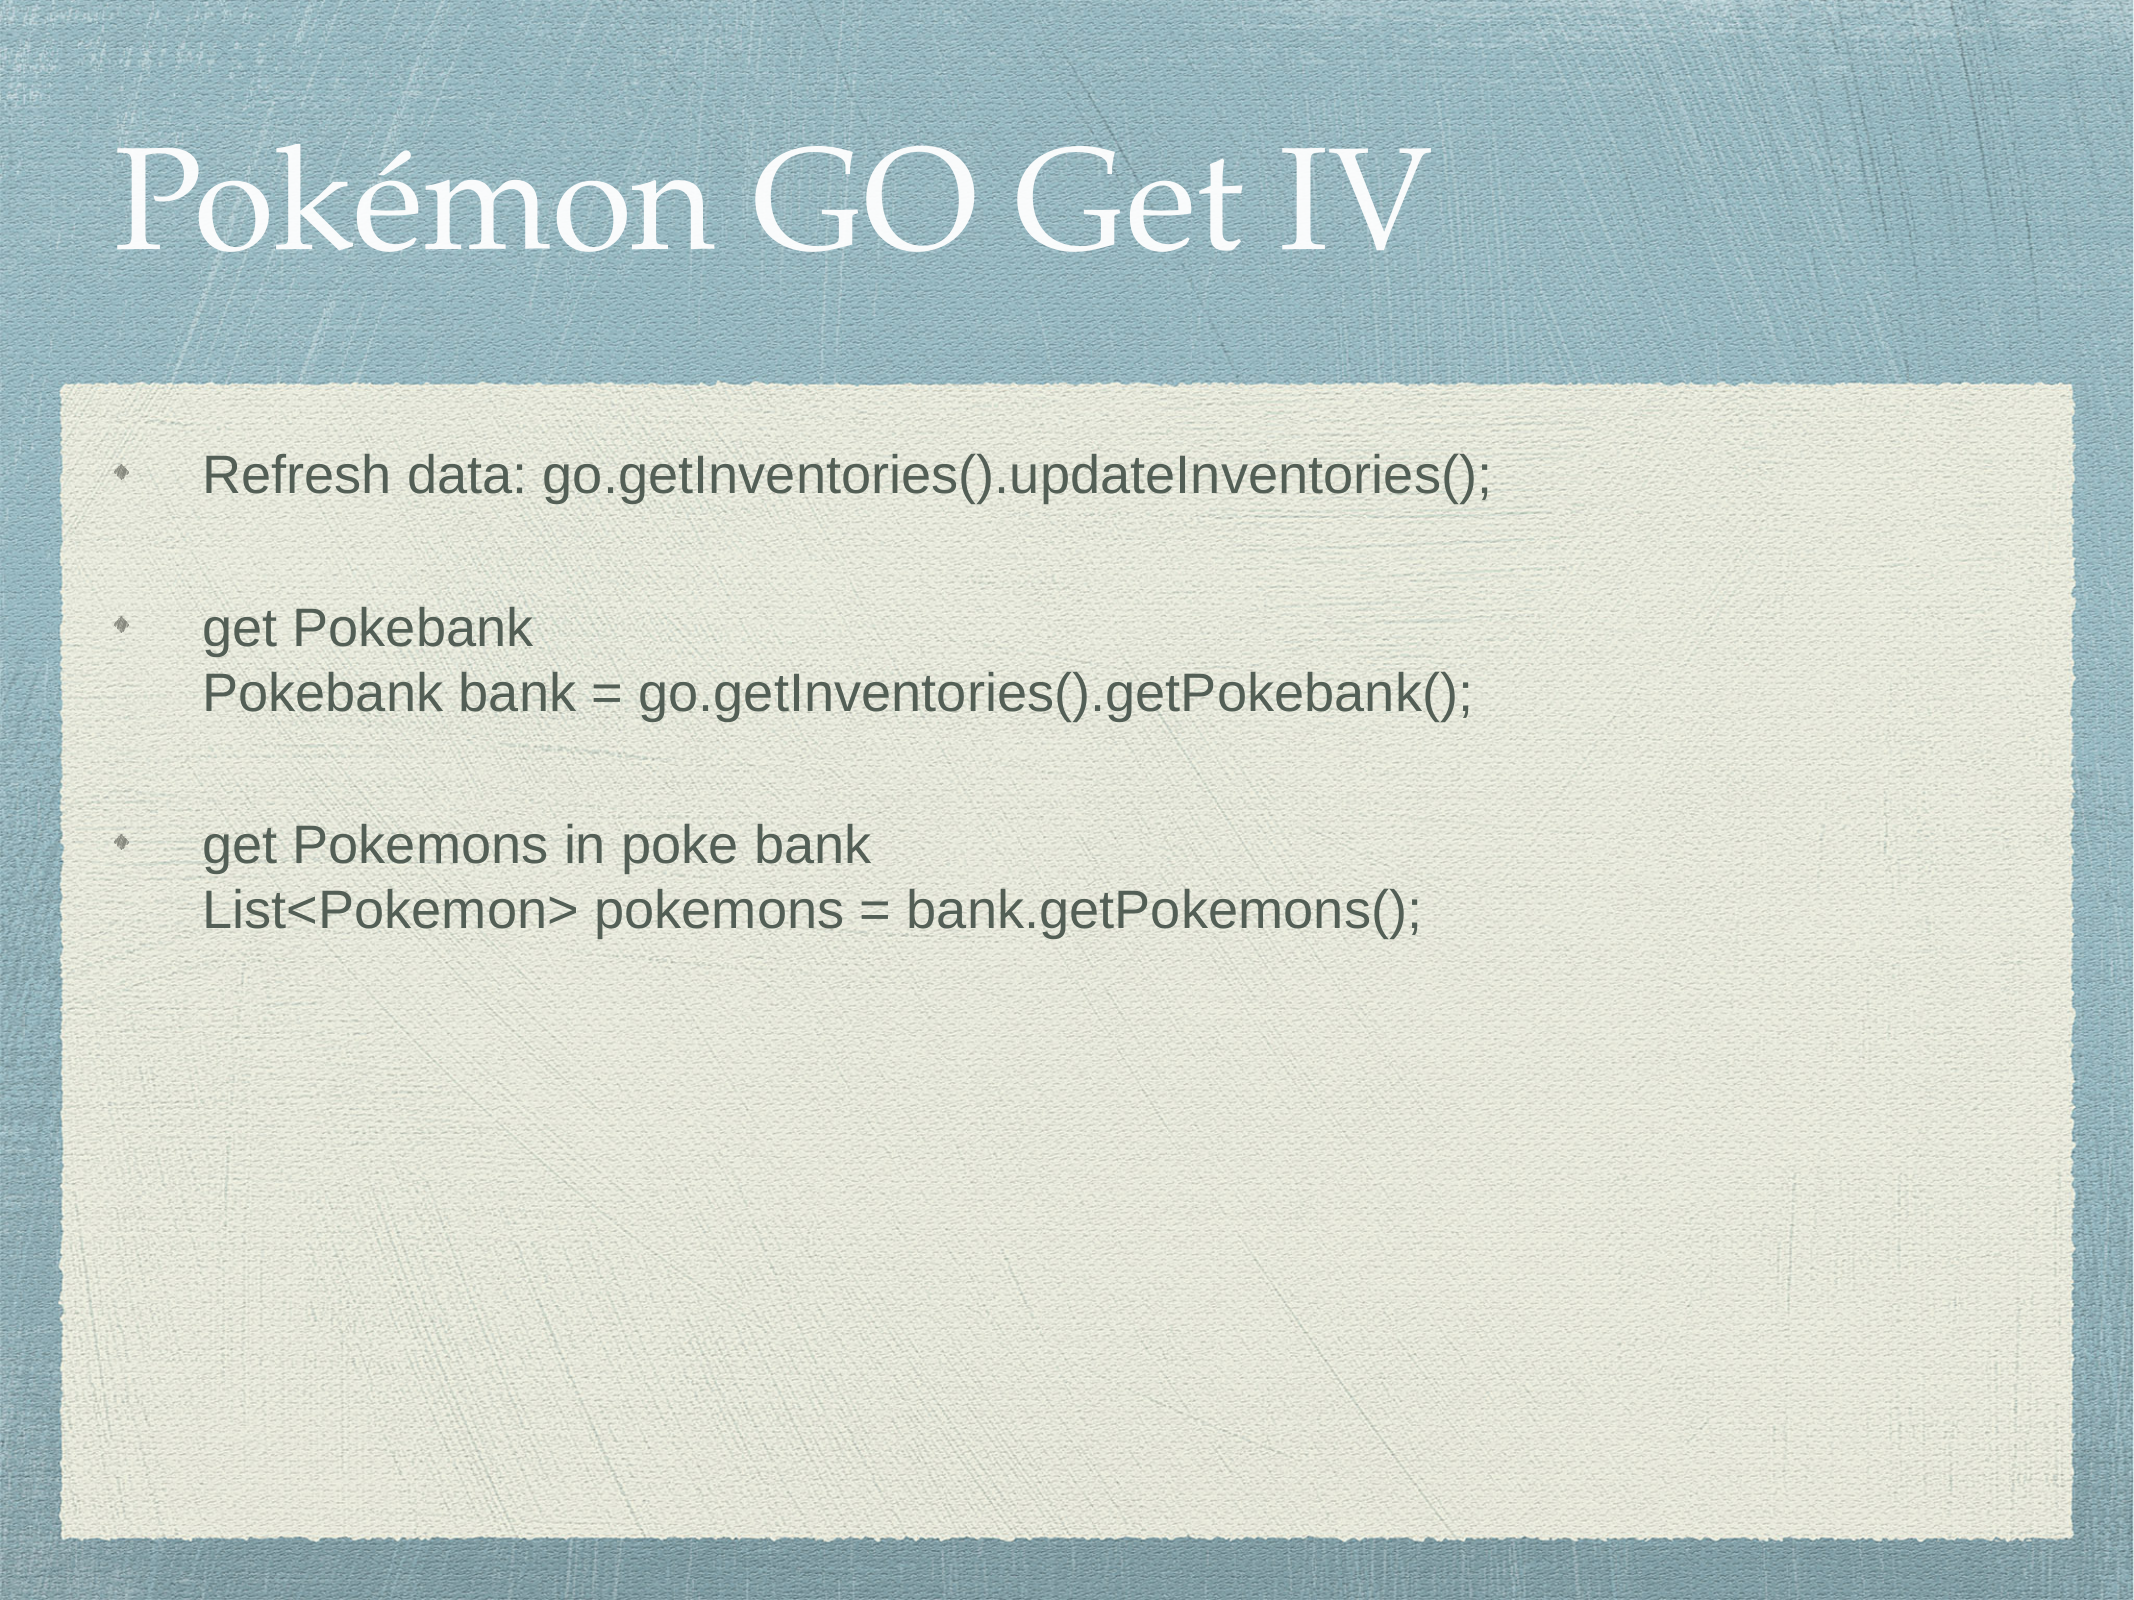

# Pokémon GO Get IV
Refresh data: go.getInventories().updateInventories();
get Pokebank
Pokebank bank = go.getInventories().getPokebank();
get Pokemons in poke bank
List<Pokemon> pokemons = bank.getPokemons();